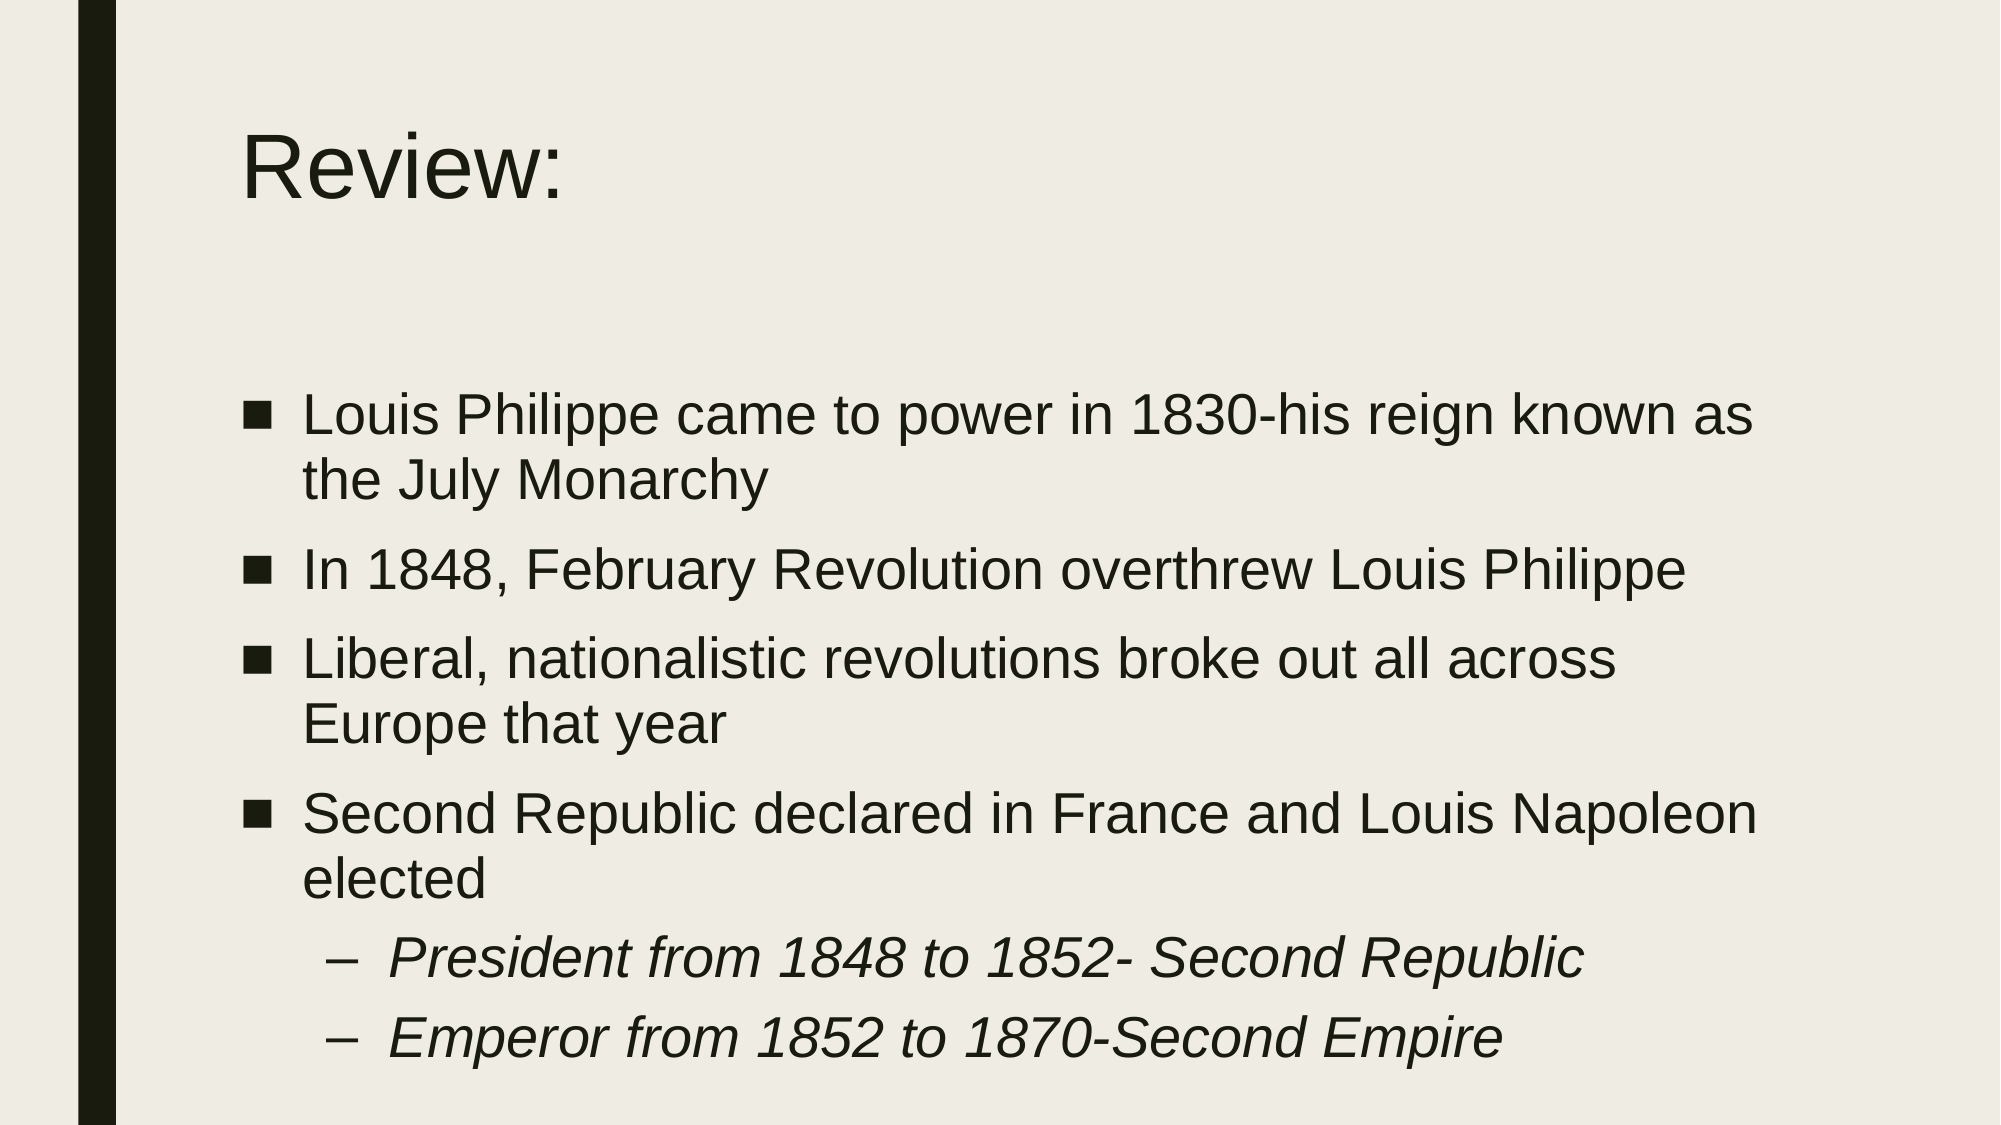

# Review:
Louis Philippe came to power in 1830-his reign known as the July Monarchy
In 1848, February Revolution overthrew Louis Philippe
Liberal, nationalistic revolutions broke out all across Europe that year
Second Republic declared in France and Louis Napoleon elected
President from 1848 to 1852- Second Republic
Emperor from 1852 to 1870-Second Empire